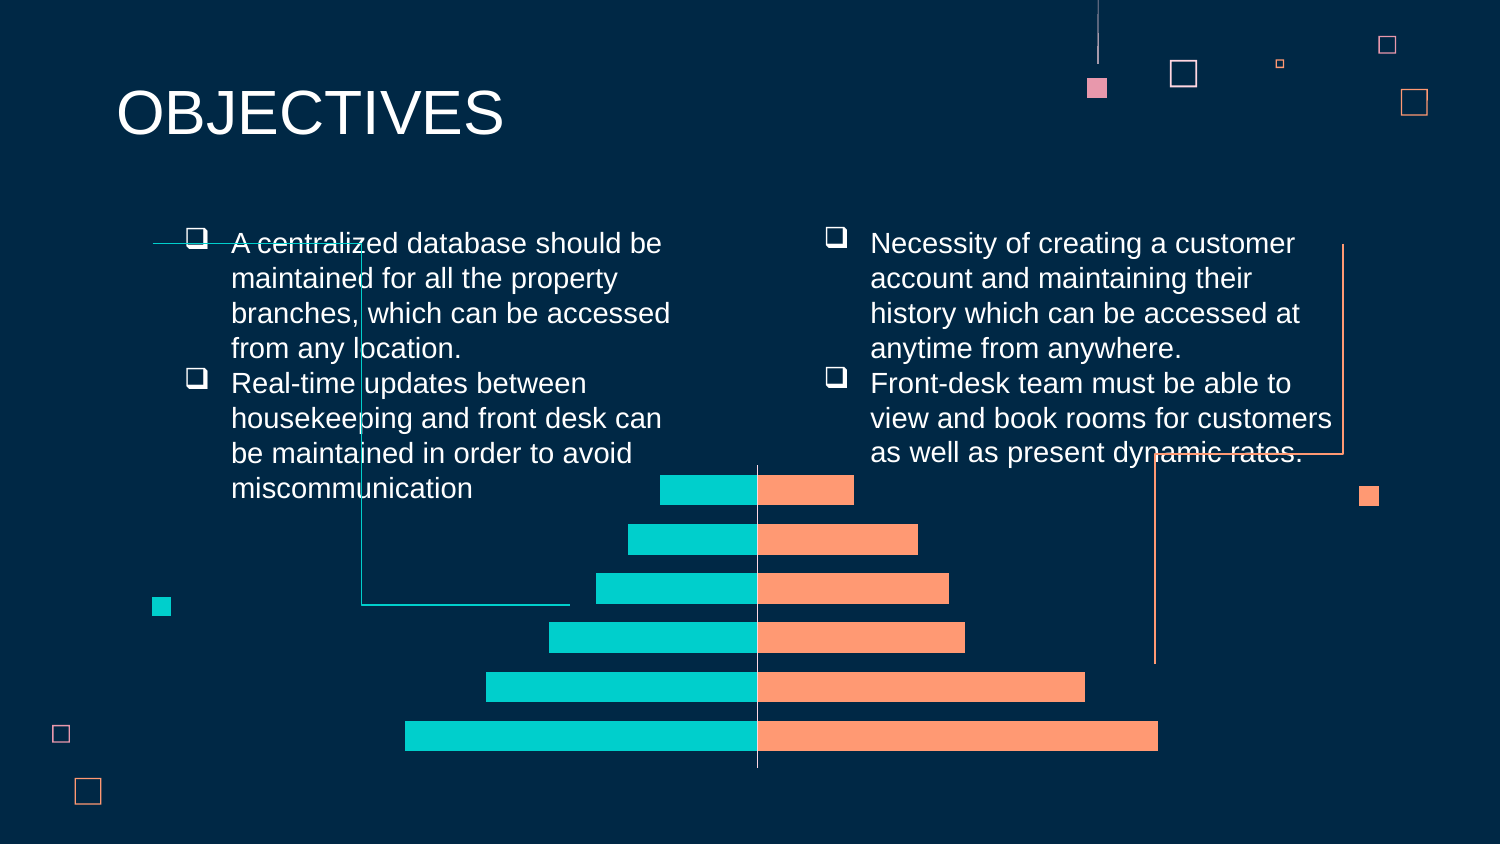

OBJECTIVES
Necessity of creating a customer account and maintaining their history which can be accessed at anytime from anywhere.
Front-desk team must be able to view and book rooms for customers as well as present dynamic rates.
A centralized database should be maintained for all the property branches, which can be accessed from any location.
Real-time updates between housekeeping and front desk can be maintained in order to avoid miscommunication